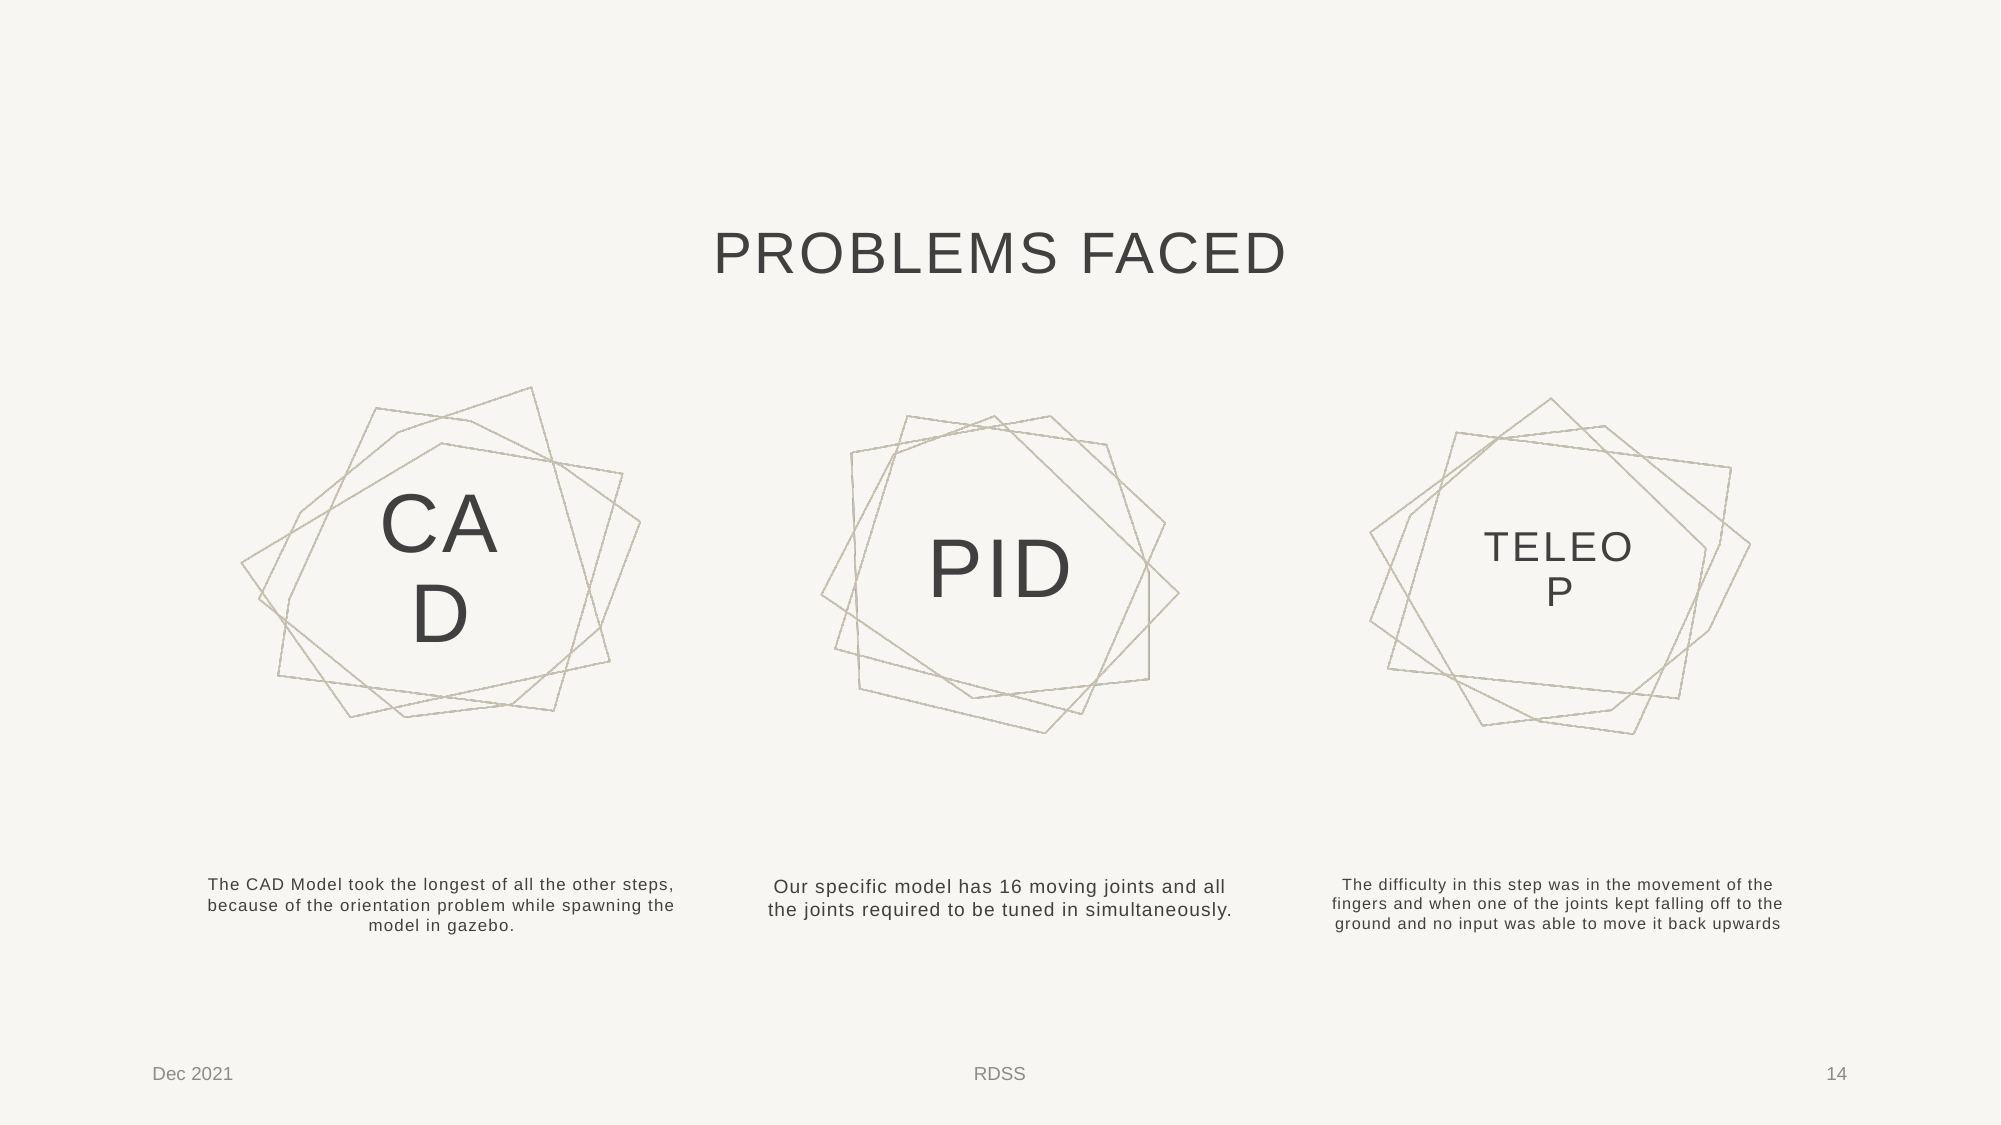

# Problems faced
CAD
PID
Teleop
The CAD Model took the longest of all the other steps, because of the orientation problem while spawning the model in gazebo.
Our specific model has 16 moving joints and all the joints required to be tuned in simultaneously.
The difficulty in this step was in the movement of the fingers and when one of the joints kept falling off to the ground and no input was able to move it back upwards
Dec 2021
RDSS
14